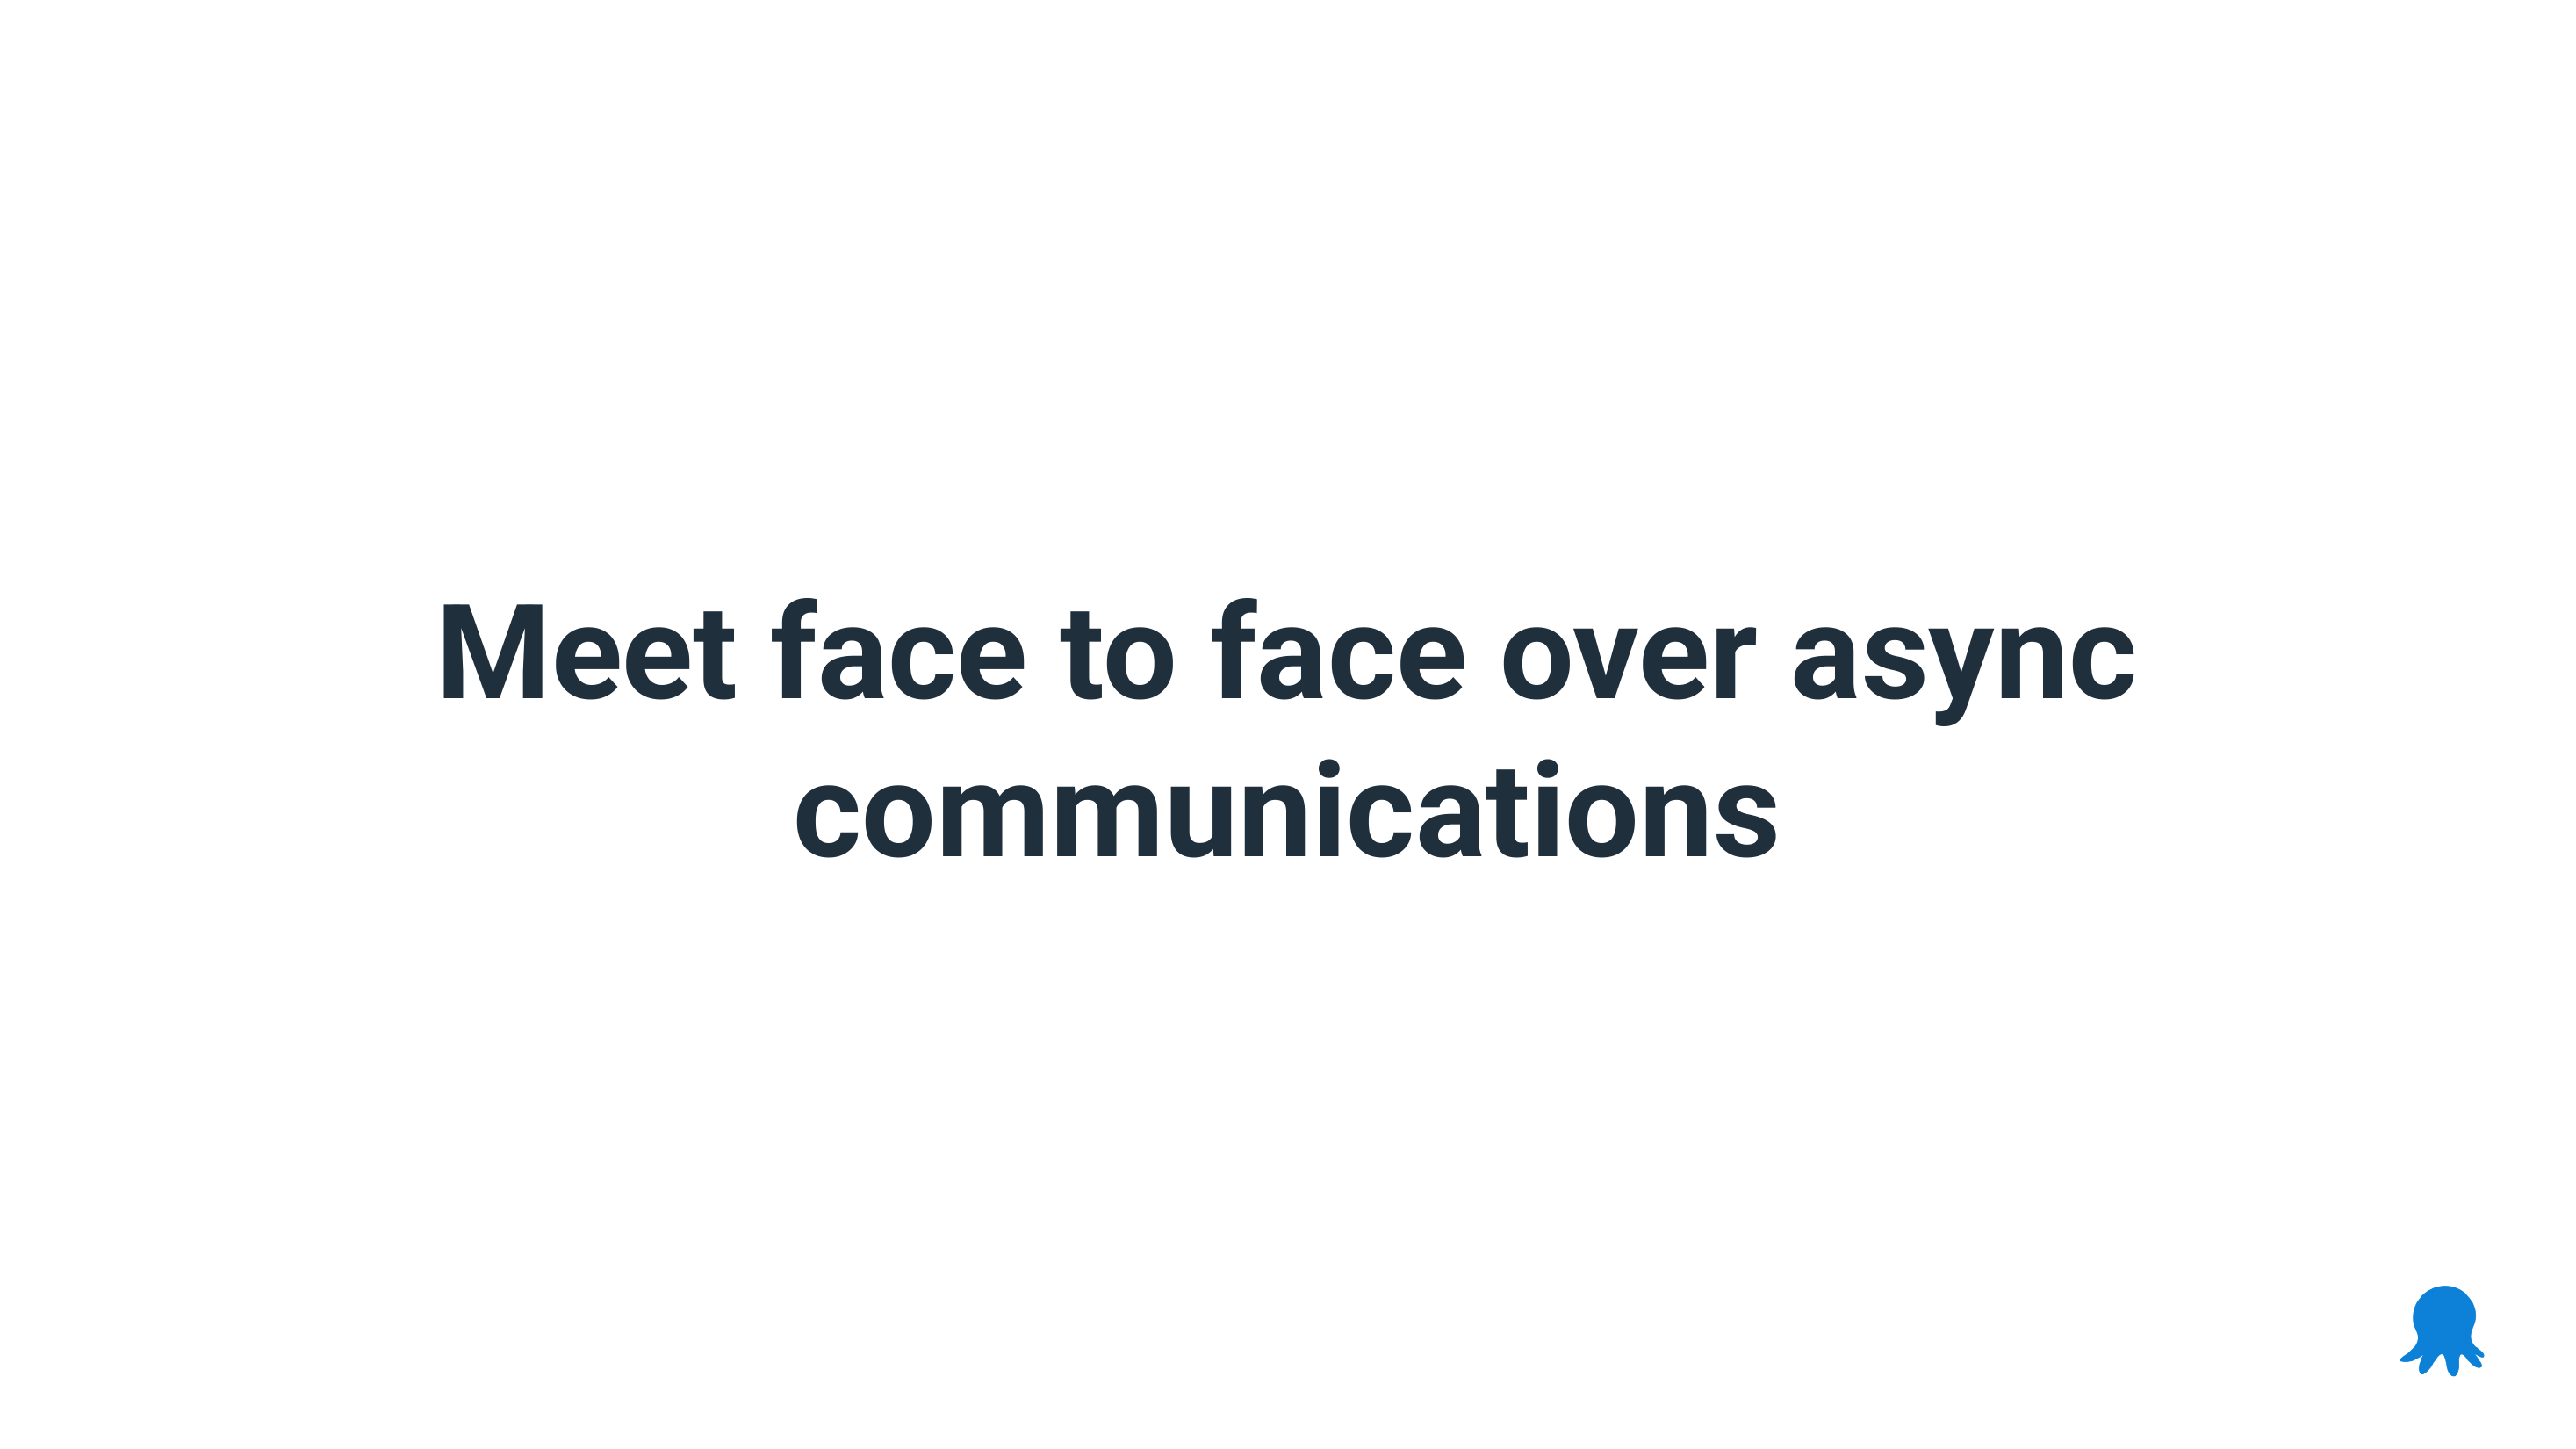

Meet face to face over async communications